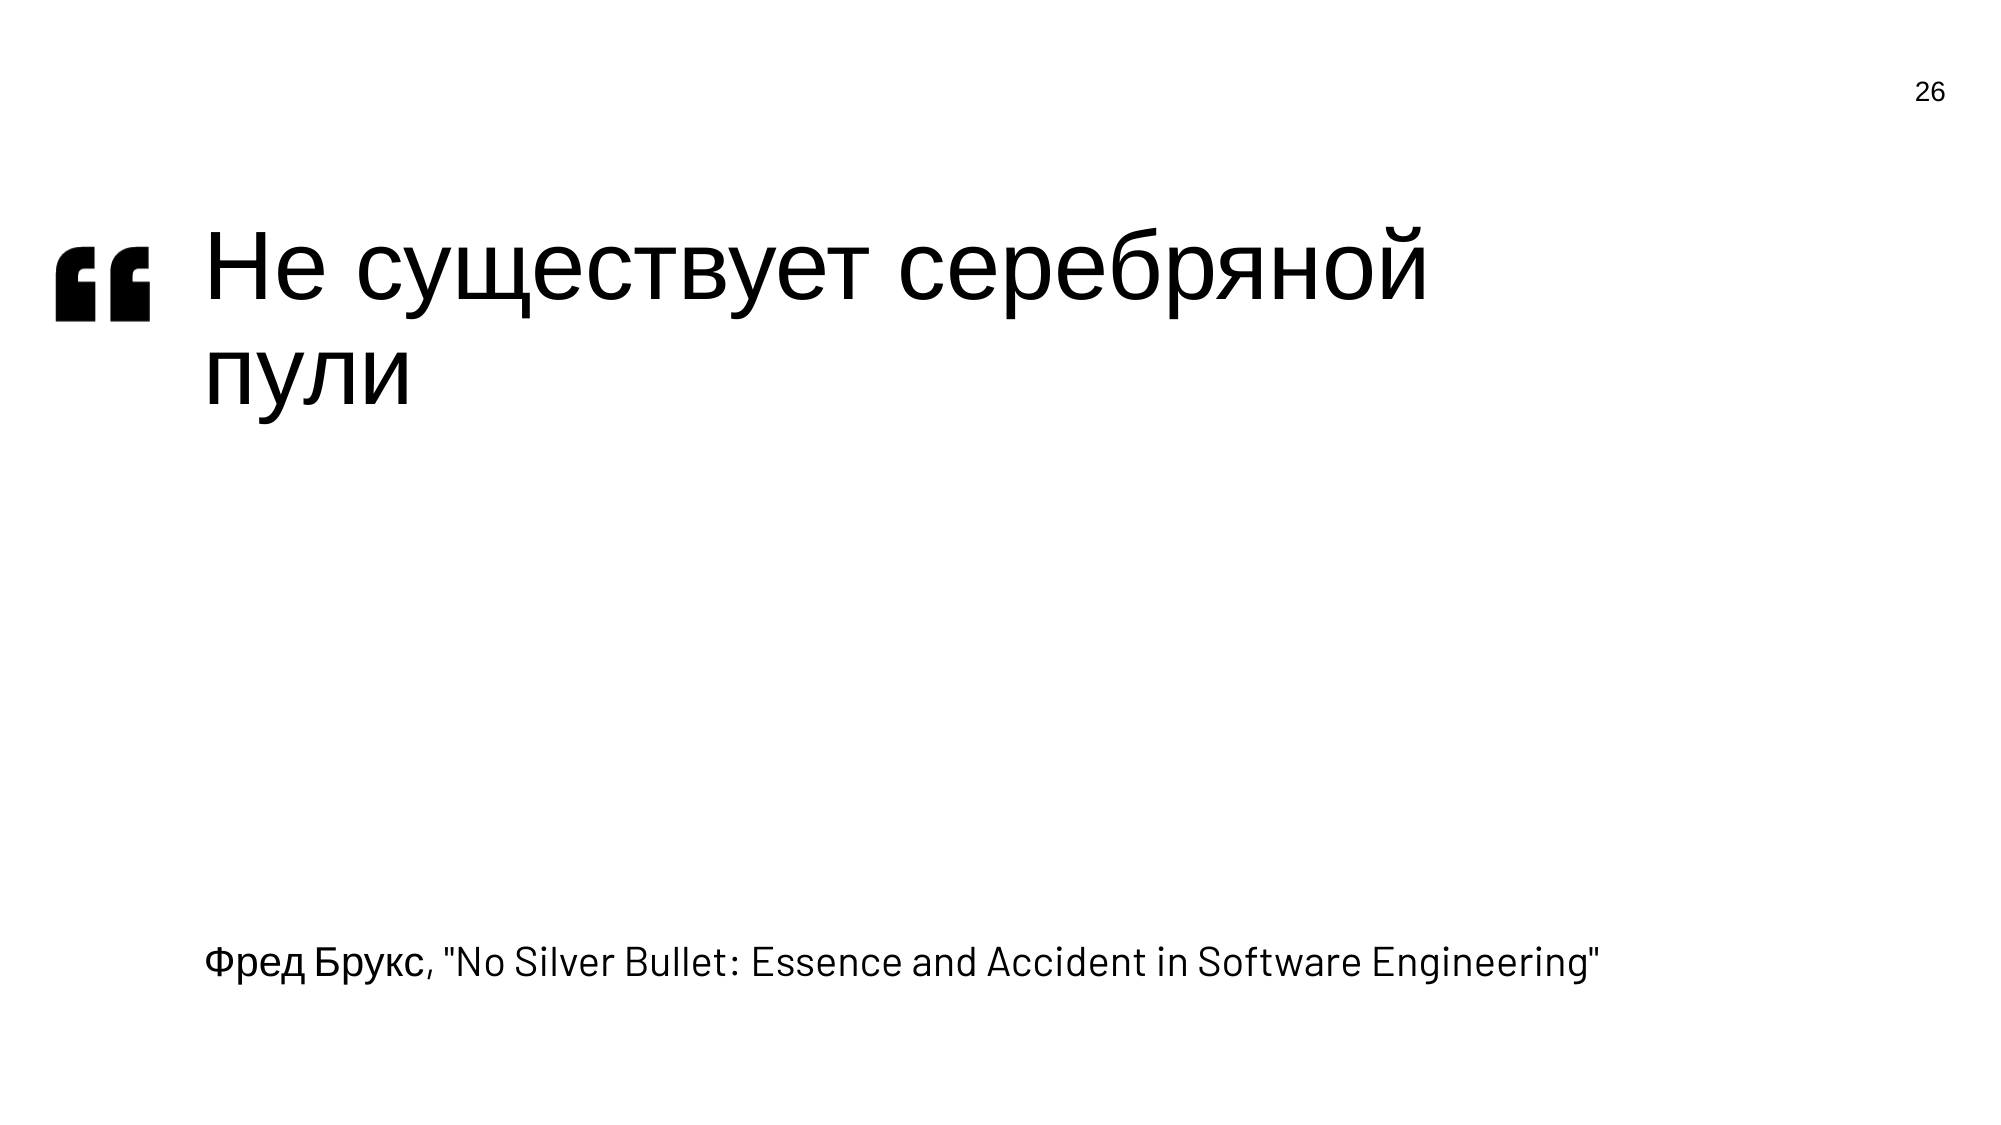

Не существует серебряной пули
Фред Брукс, "No Silver Bullet: Essence and Accident in Software Engineering"